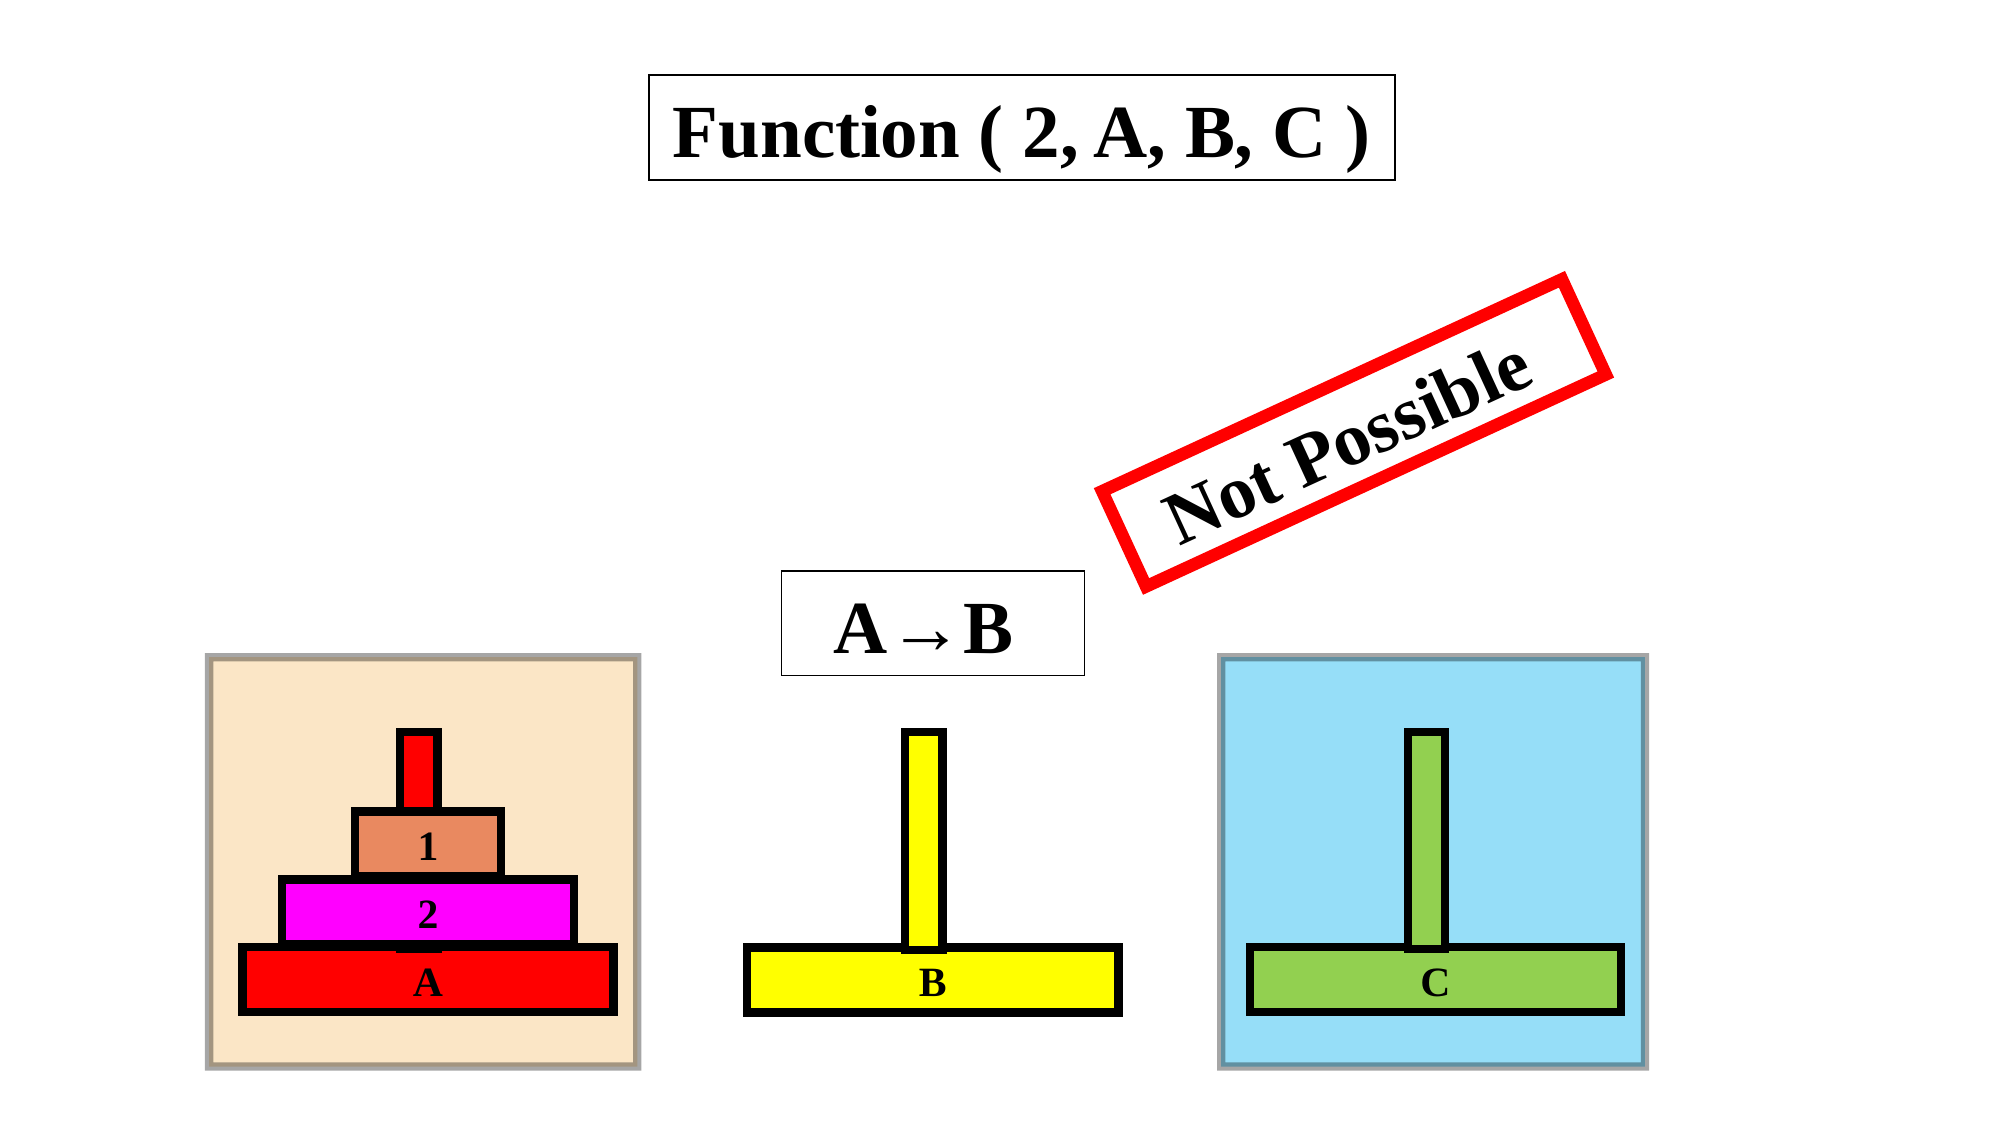

Function ( 2, A, B, C )
Not Possible

A→B

A

C

B
1
2